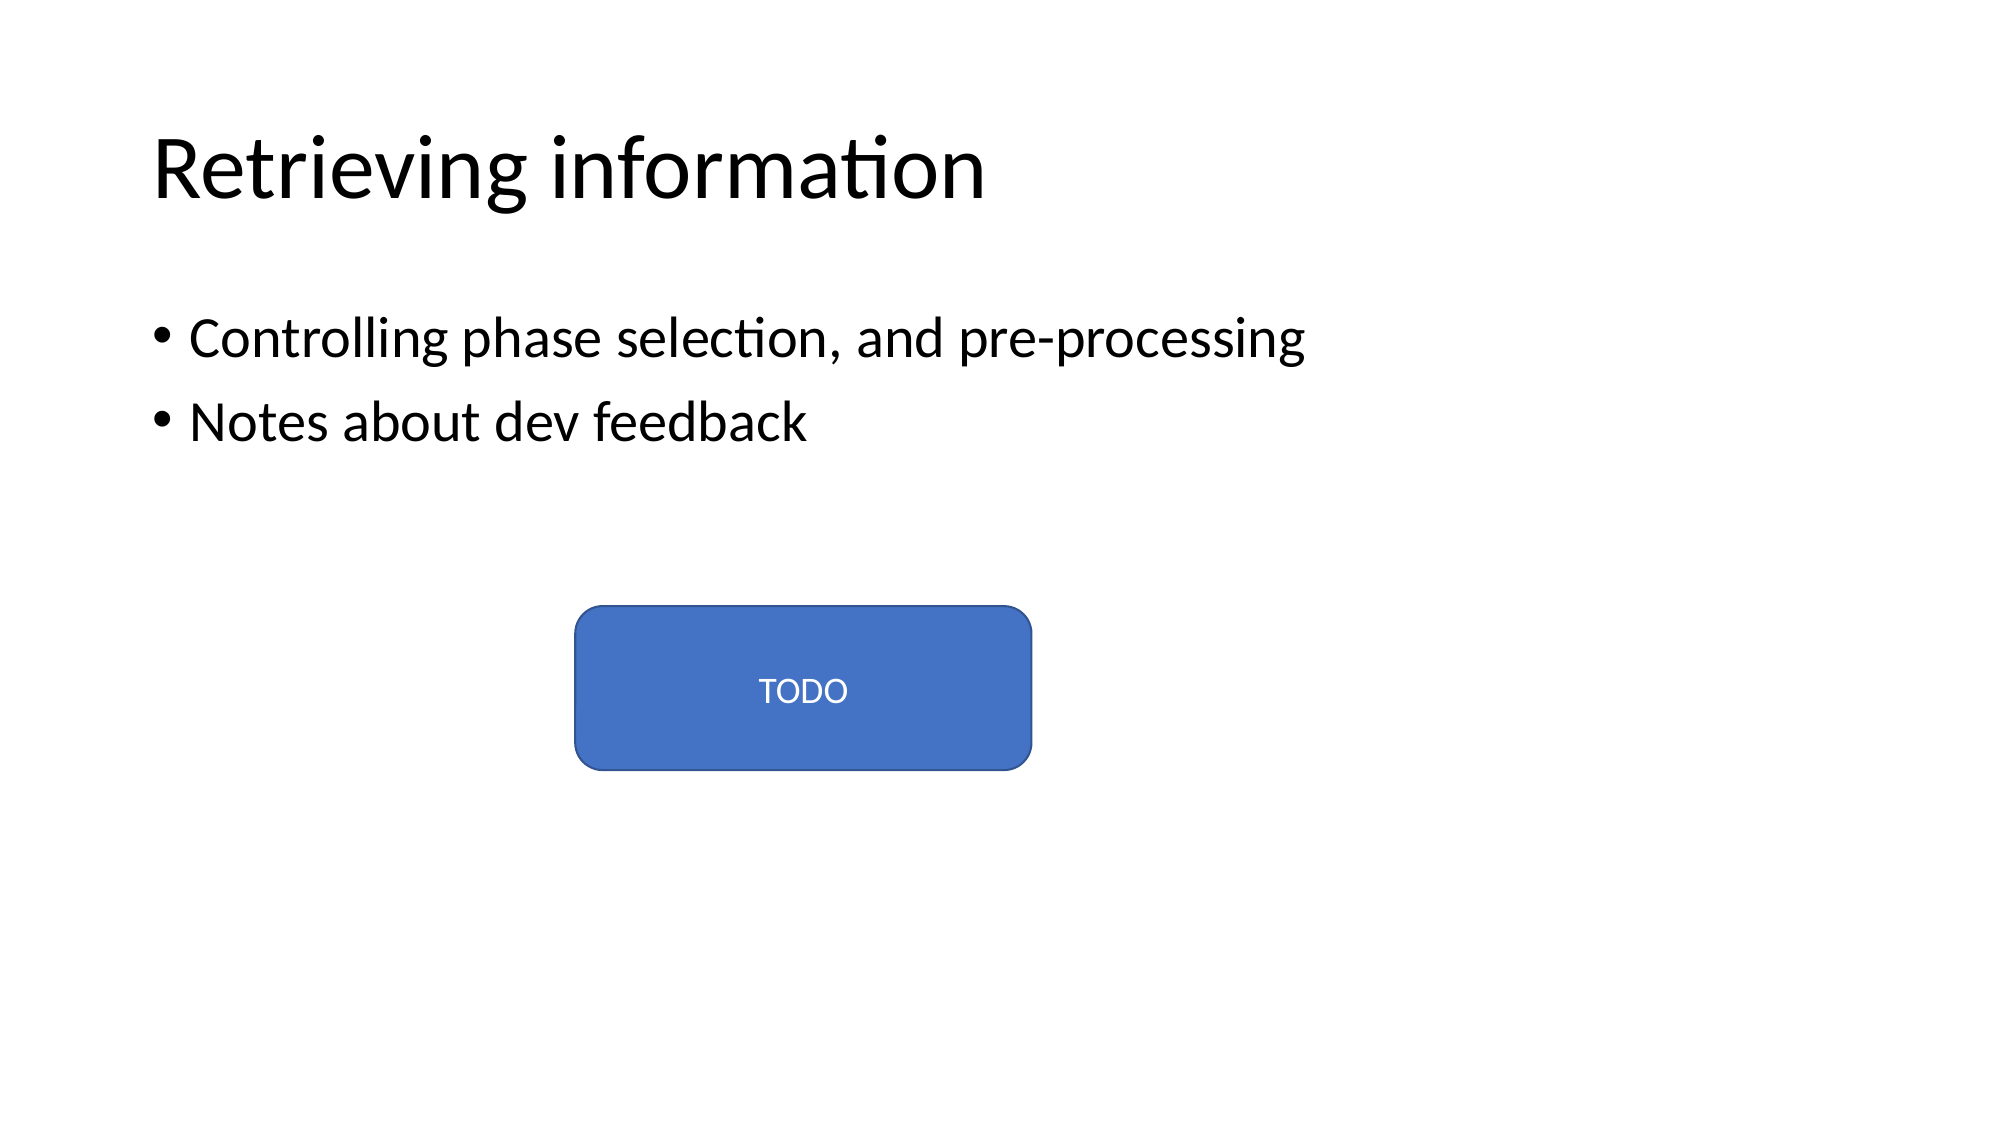

# Retrieving information
Controlling phase selection, and pre-processing
Notes about dev feedback
TODO